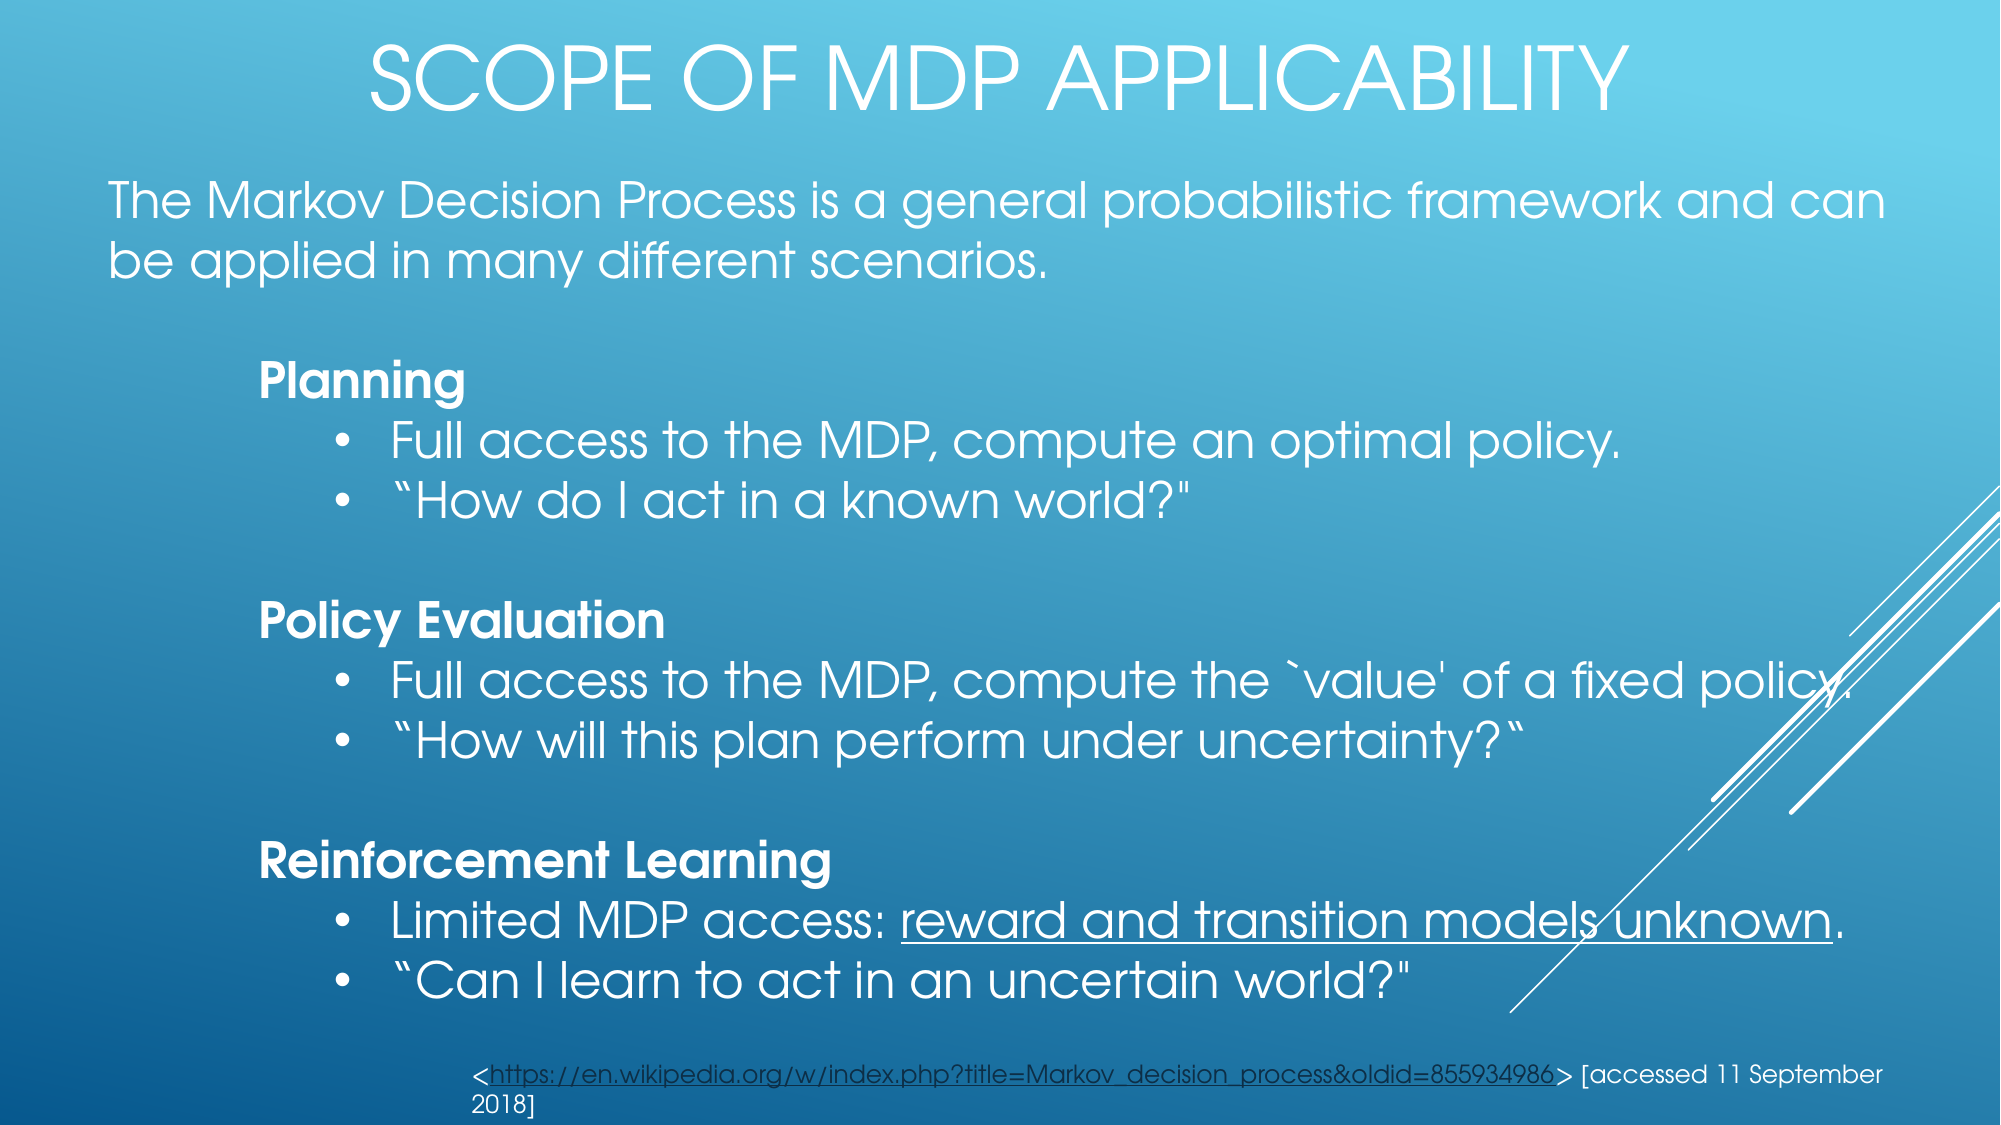

# Scope of MDP applicability
The Markov Decision Process is a general probabilistic framework and can be applied in many different scenarios.

	Planning
Full access to the MDP, compute an optimal policy.
“How do I act in a known world?"

Policy Evaluation
Full access to the MDP, compute the `value' of a fixed policy.
“How will this plan perform under uncertainty?“

Reinforcement Learning
Limited MDP access: reward and transition models unknown.
“Can I learn to act in an uncertain world?"
<https://en.wikipedia.org/w/index.php?title=Markov_decision_process&oldid=855934986> [accessed 11 September 2018]